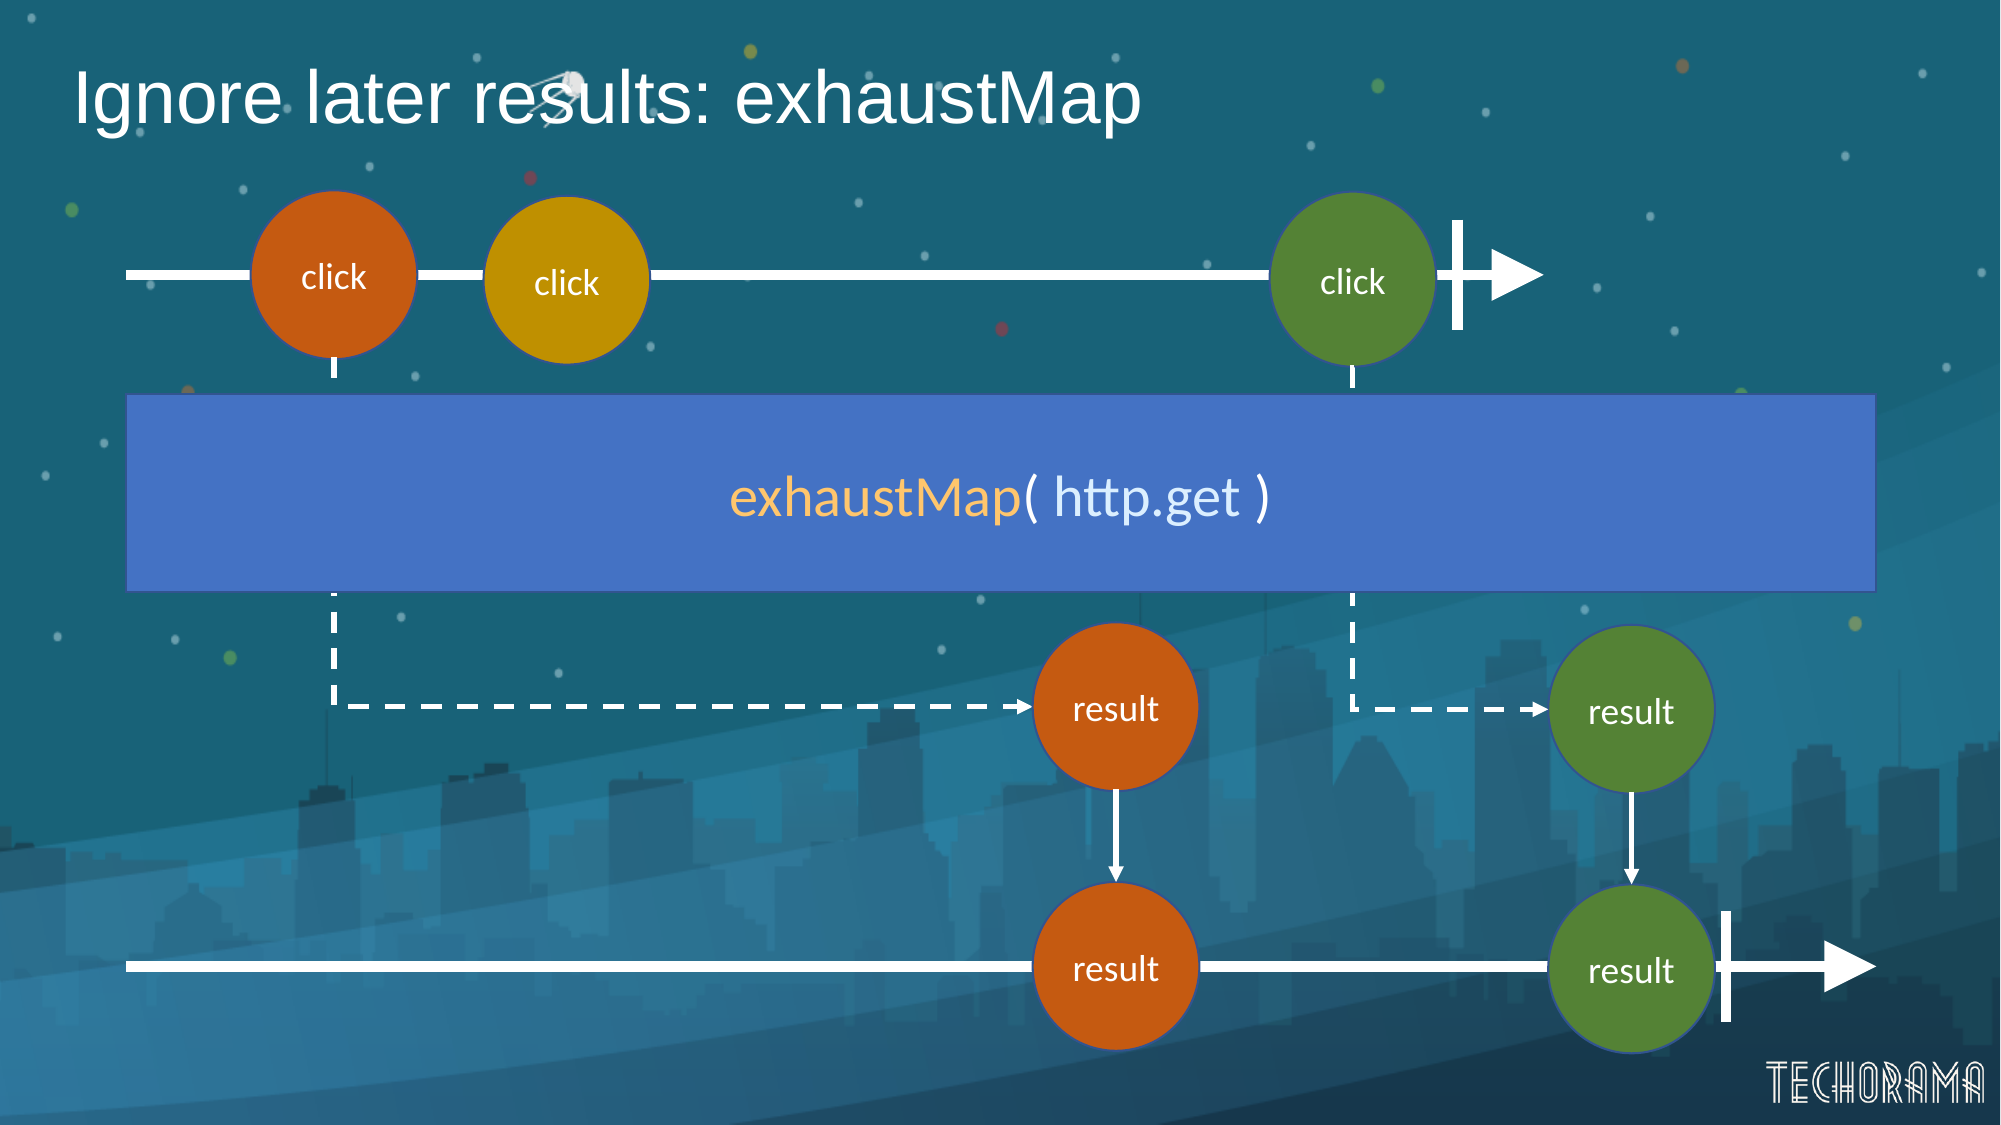

# Ignore later results: exhaustMap
click
click
click
exhaustMap( http.get )
result
result
result
result